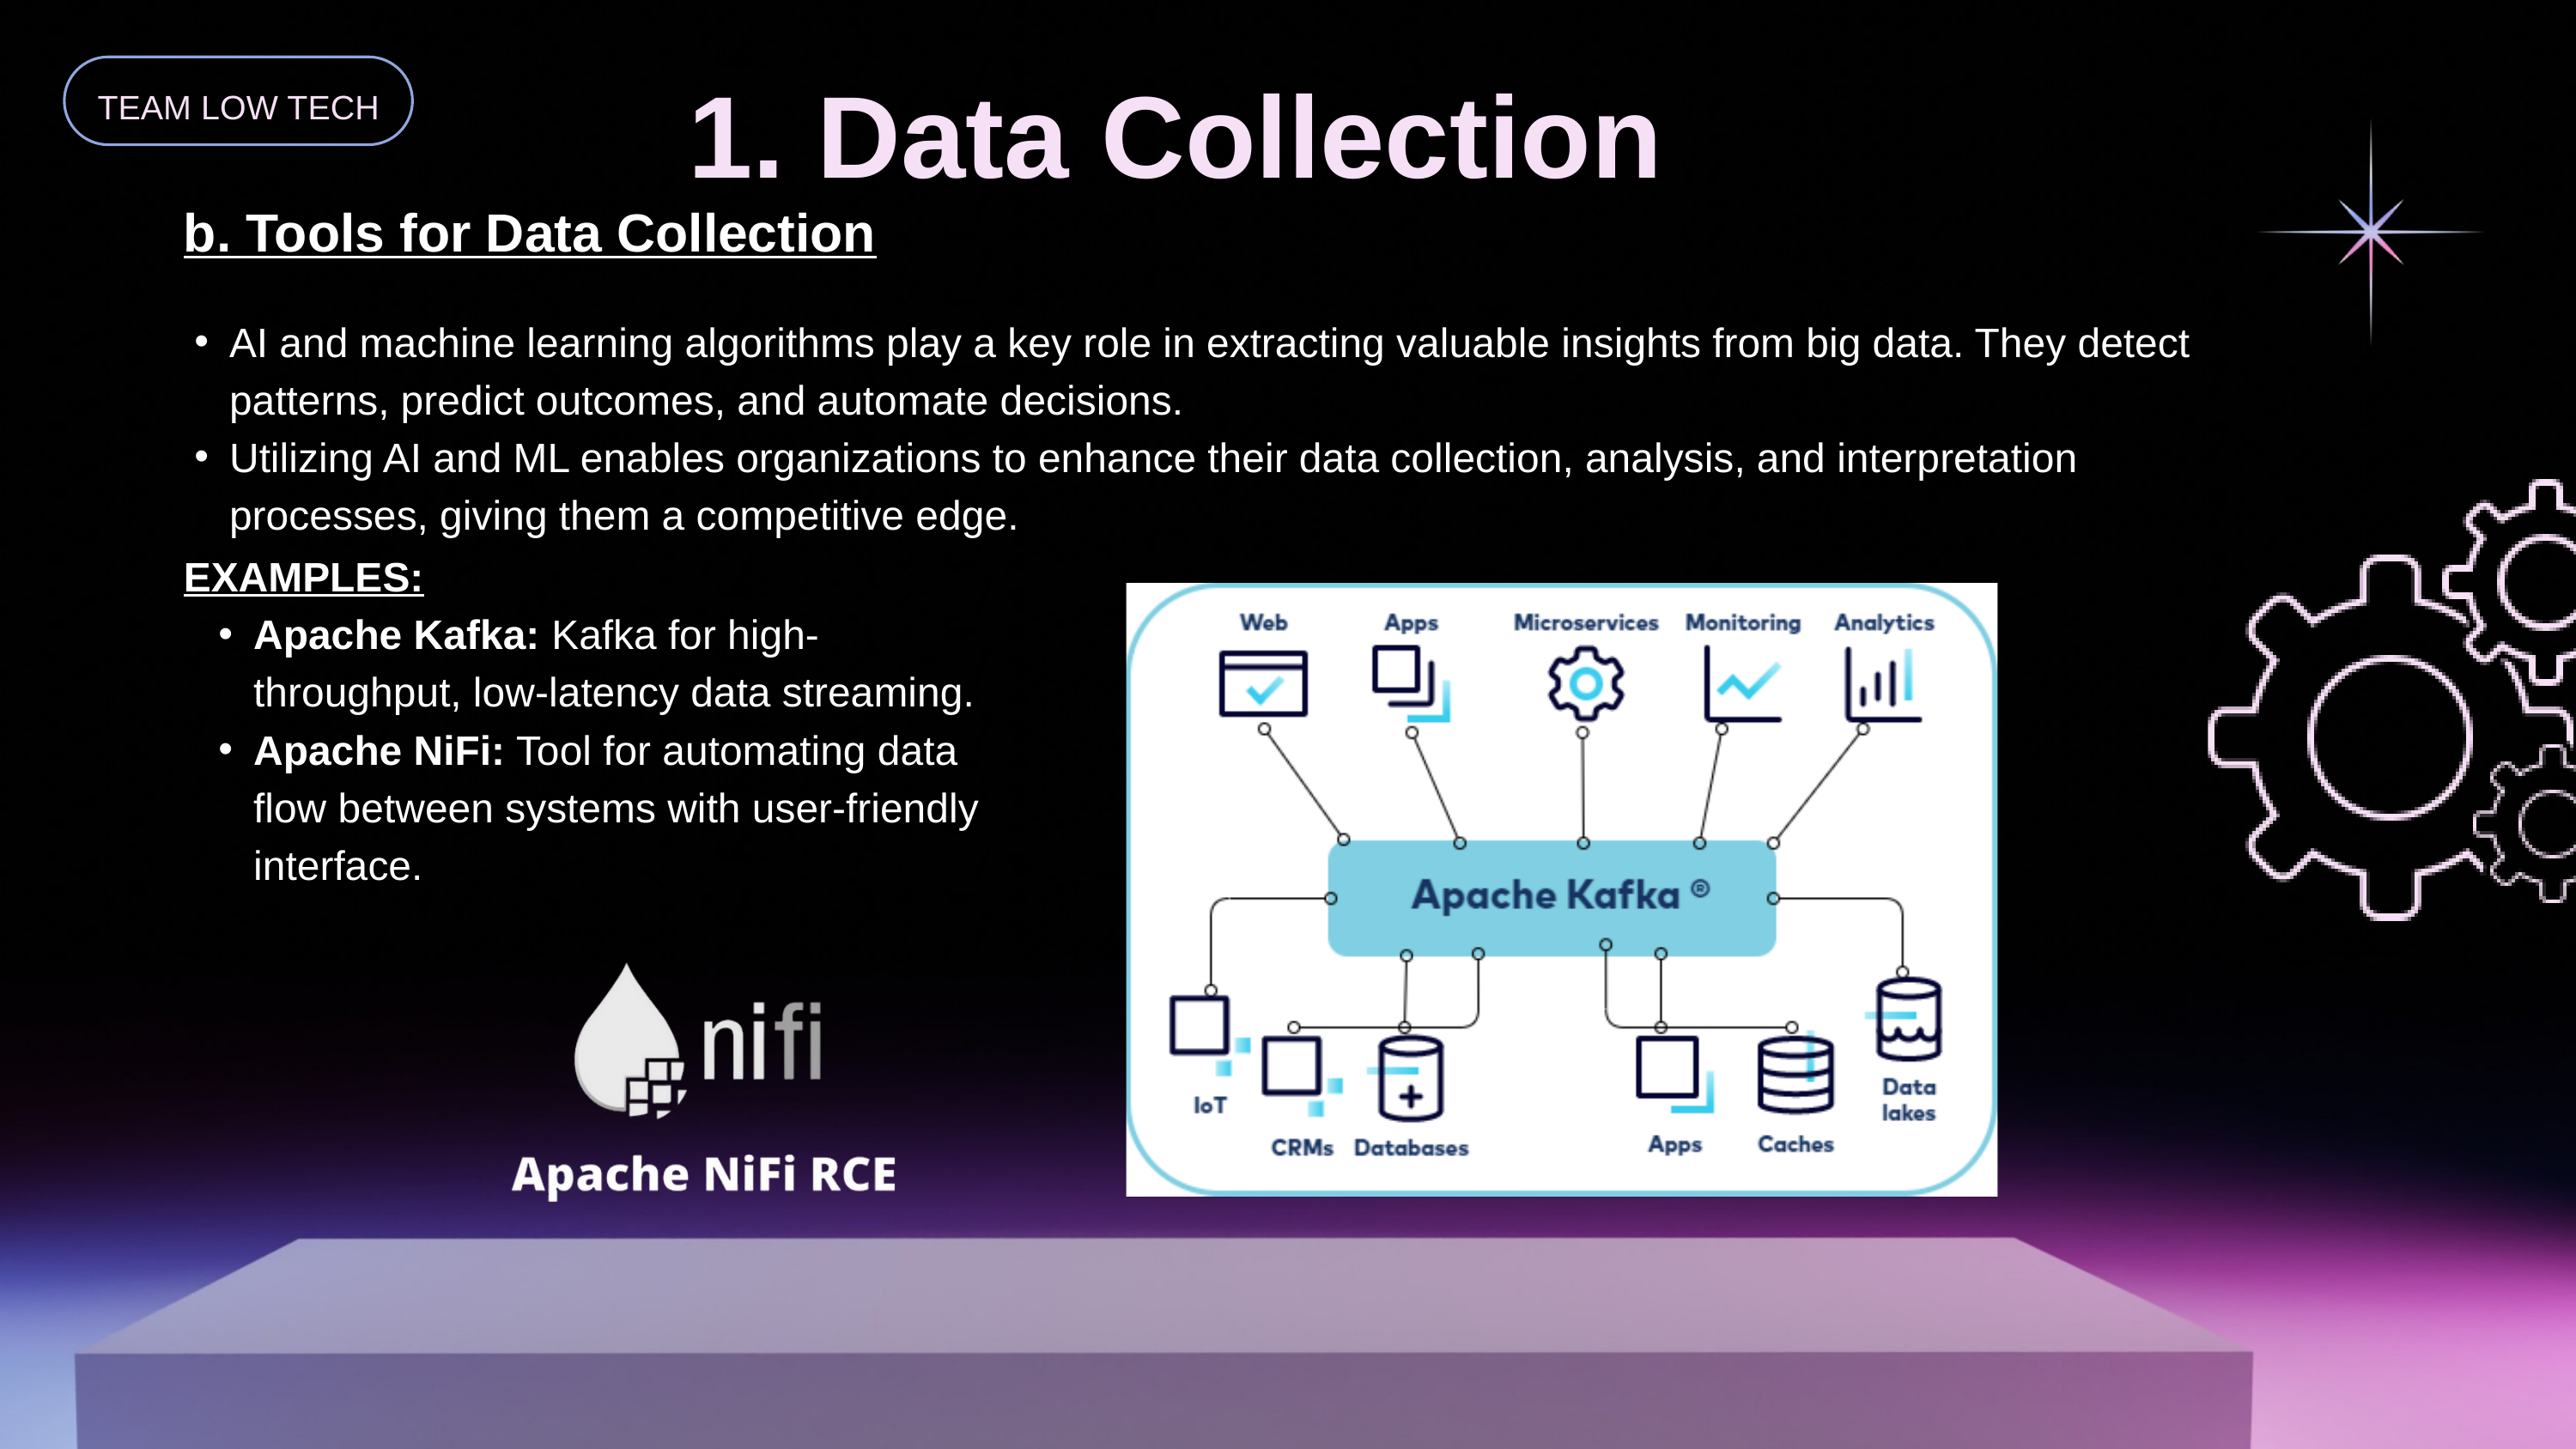

1. Data Collection

TEAM LOW TECH

b. Tools for Data Collection

AI and machine learning algorithms play a key role in extracting valuable insights from big data. They detect patterns, predict outcomes, and automate decisions.
Utilizing AI and ML enables organizations to enhance their data collection, analysis, and interpretation processes, giving them a competitive edge.

EXAMPLES:
Apache Kafka: Kafka for high-throughput, low-latency data streaming.
Apache NiFi: Tool for automating data flow between systems with user-friendly interface.